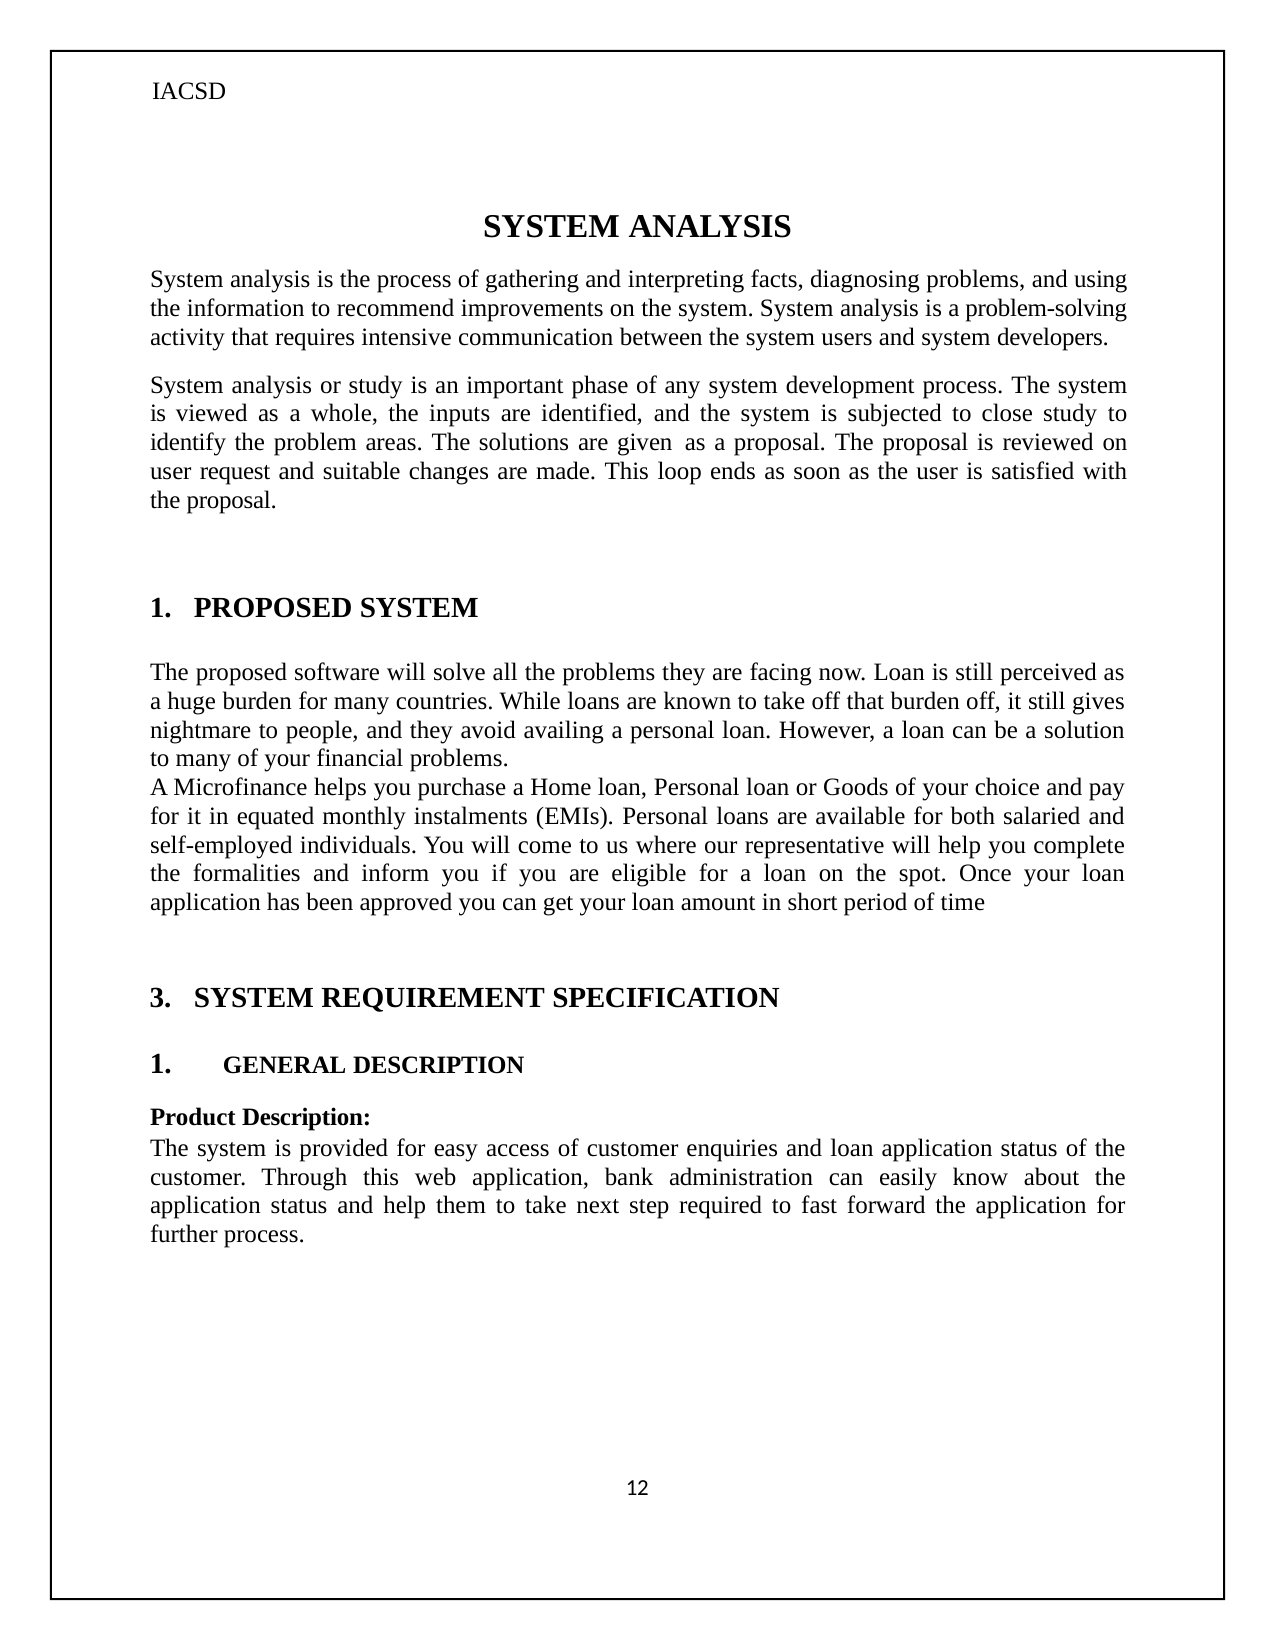

IACSD
SYSTEM ANALYSIS
System analysis is the process of gathering and interpreting facts, diagnosing problems, and using the information to recommend improvements on the system. System analysis is a problem-solving activity that requires intensive communication between the system users and system developers.
System analysis or study is an important phase of any system development process. The system is viewed as a whole, the inputs are identified, and the system is subjected to close study to identify the problem areas. The solutions are given as a proposal. The proposal is reviewed on user request and suitable changes are made. This loop ends as soon as the user is satisfied with the proposal.

PROPOSED SYSTEM

The proposed software will solve all the problems they are facing now. Loan is still perceived as a huge burden for many countries. While loans are known to take off that burden off, it still gives nightmare to people, and they avoid availing a personal loan. However, a loan can be a solution to many of your financial problems.
A Microfinance helps you purchase a Home loan, Personal loan or Goods of your choice and pay for it in equated monthly instalments (EMIs). Personal loans are available for both salaried and self-employed individuals. You will come to us where our representative will help you complete the formalities and inform you if you are eligible for a loan on the spot. Once your loan application has been approved you can get your loan amount in short period of time

SYSTEM REQUIREMENT SPECIFICATION

GENERAL DESCRIPTION
Product Description:
The system is provided for easy access of customer enquiries and loan application status of the customer. Through this web application, bank administration can easily know about the application status and help them to take next step required to fast forward the application for further process.

12